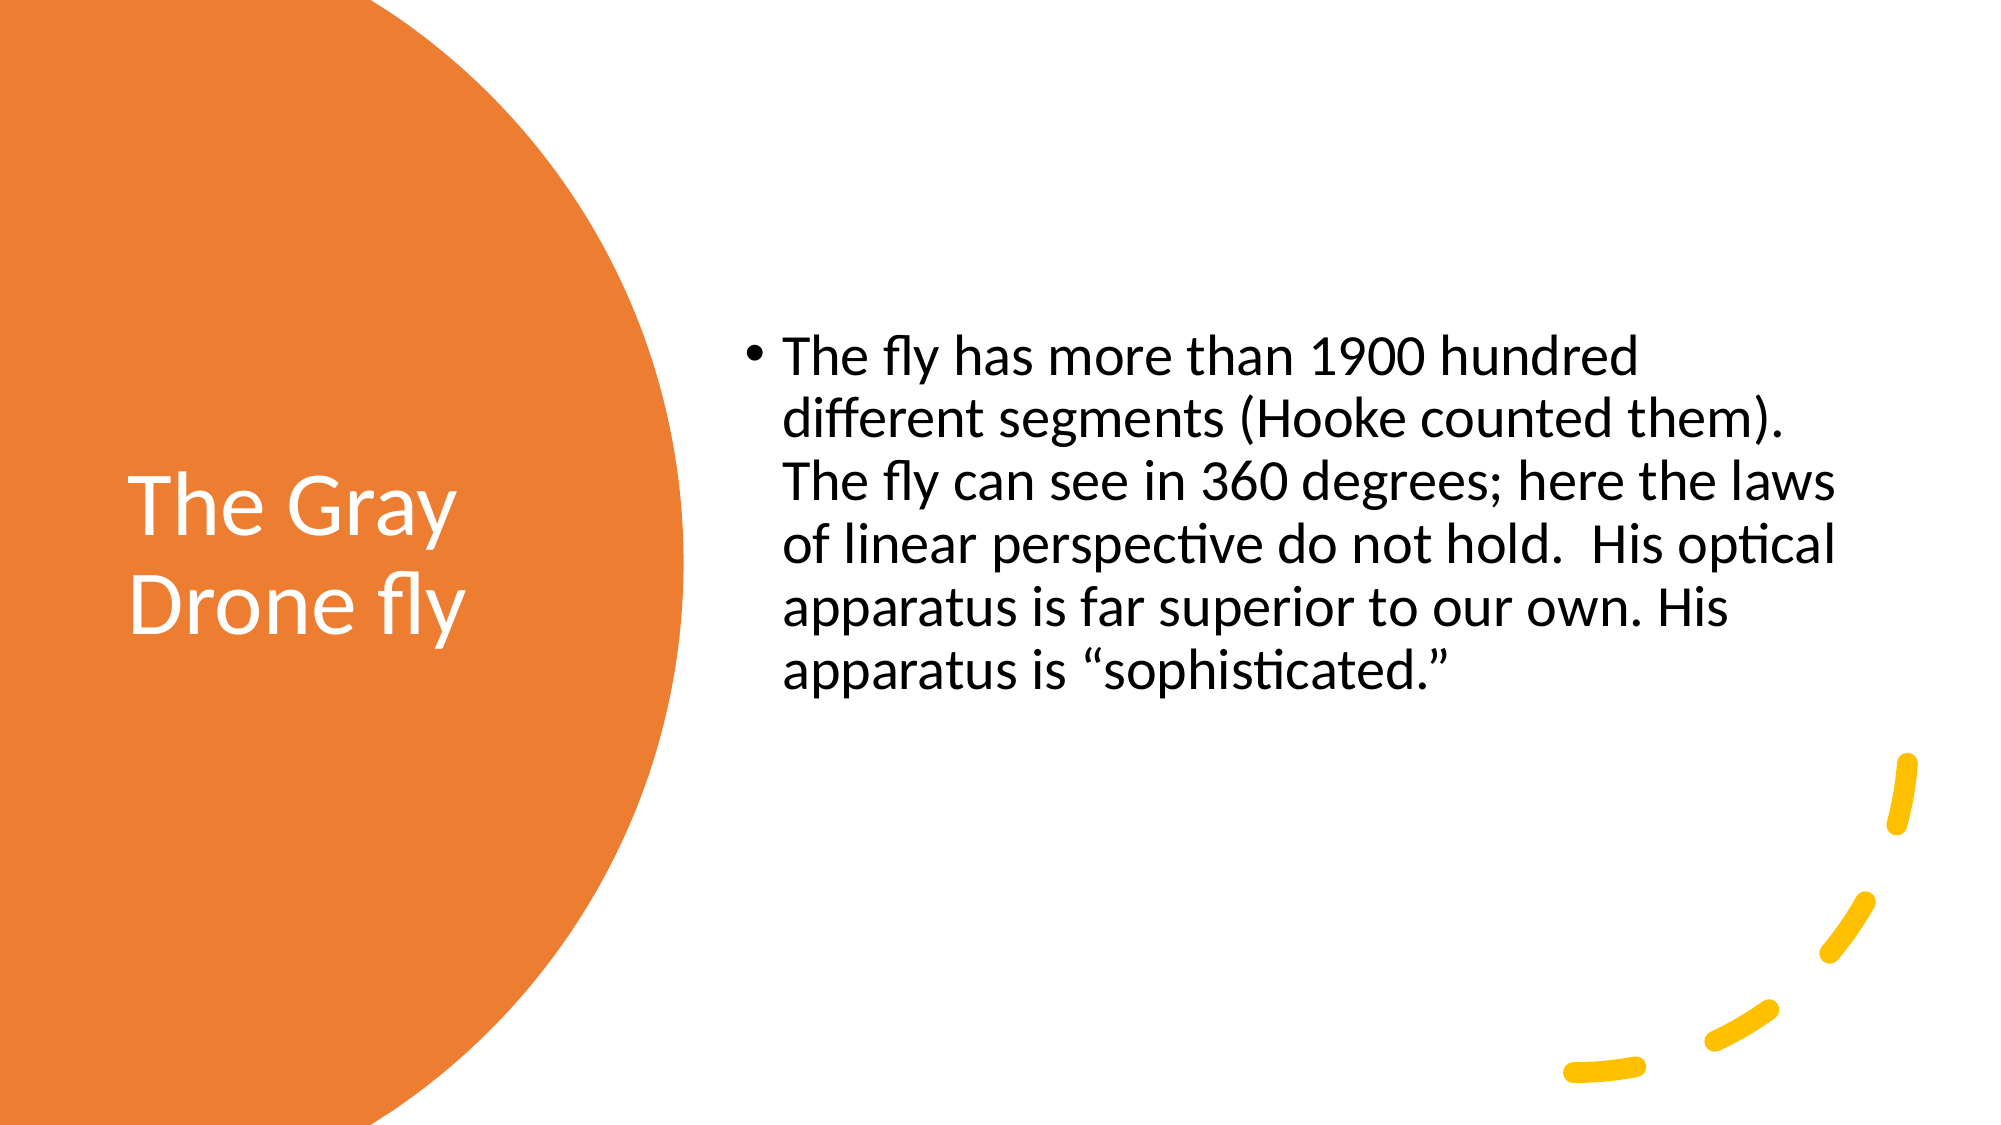

The fly has more than 1900 hundred different segments (Hooke counted them).  The fly can see in 360 degrees; here the laws of linear perspective do not hold.  His optical apparatus is far superior to our own. His apparatus is “sophisticated.”

# The Gray Drone fly